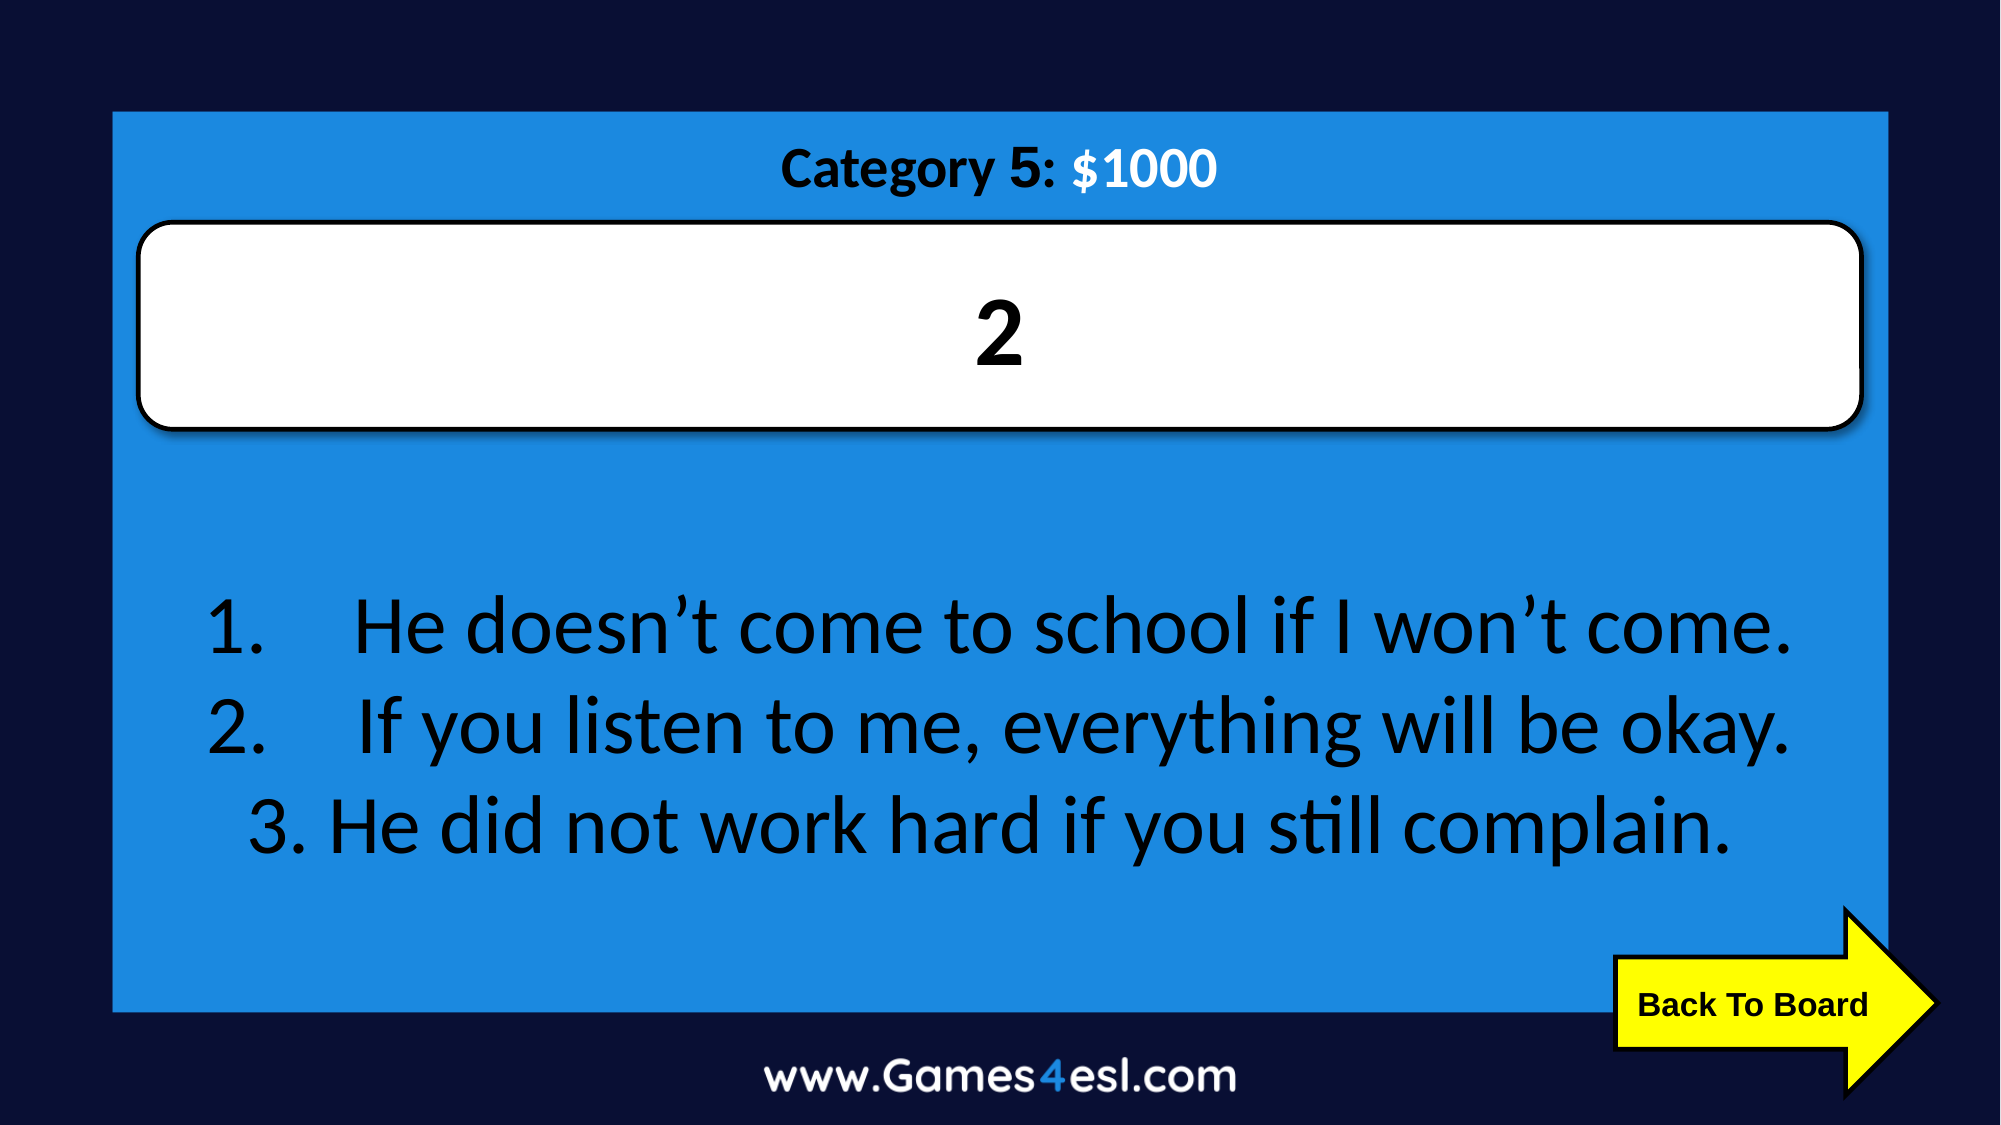

Category 5: $1000
2
He doesn’t come to school if I won’t come.
If you listen to me, everything will be okay.
3. He did not work hard if you still complain.
Back To Board